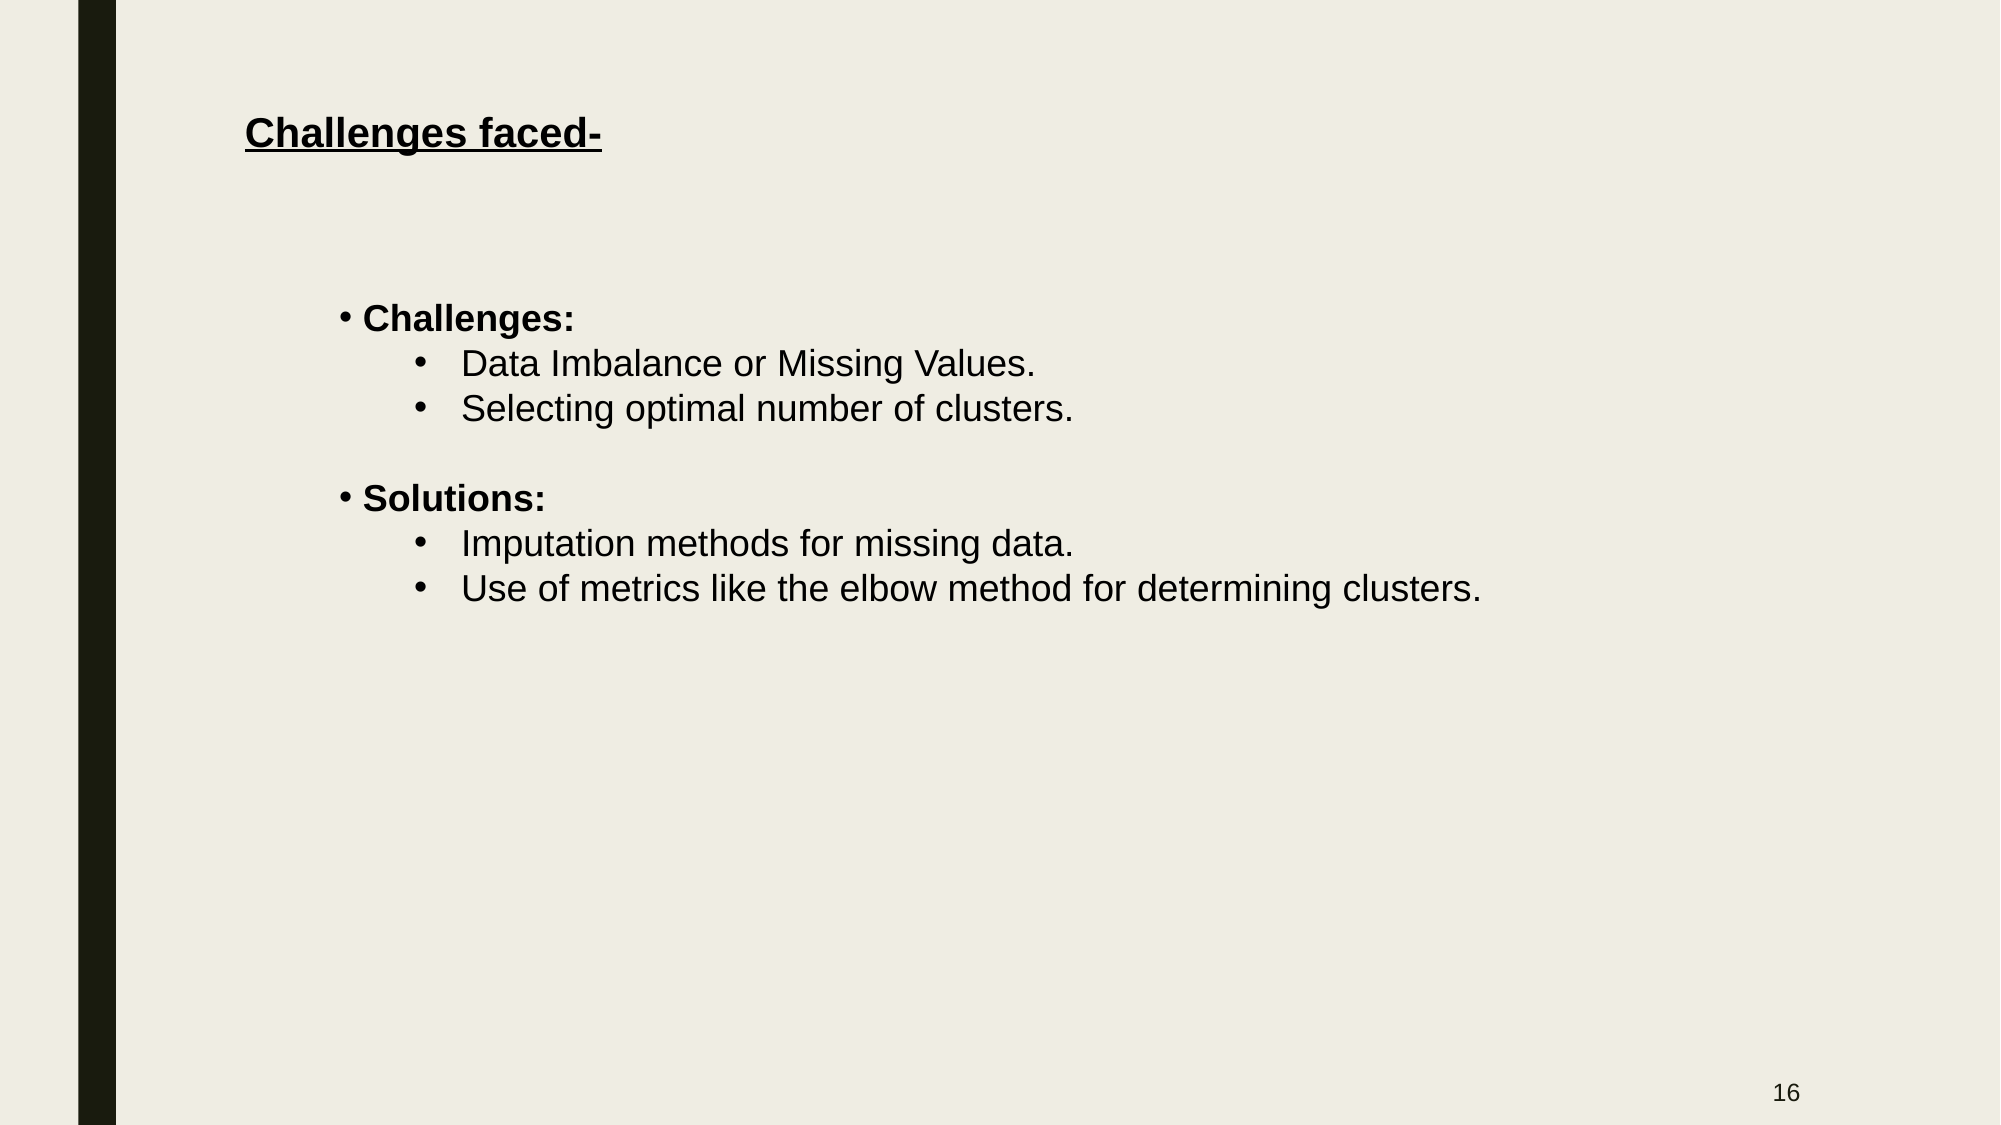

Challenges faced-
 Challenges:
Data Imbalance or Missing Values.
Selecting optimal number of clusters.

 Solutions:
Imputation methods for missing data.
Use of metrics like the elbow method for determining clusters.
16